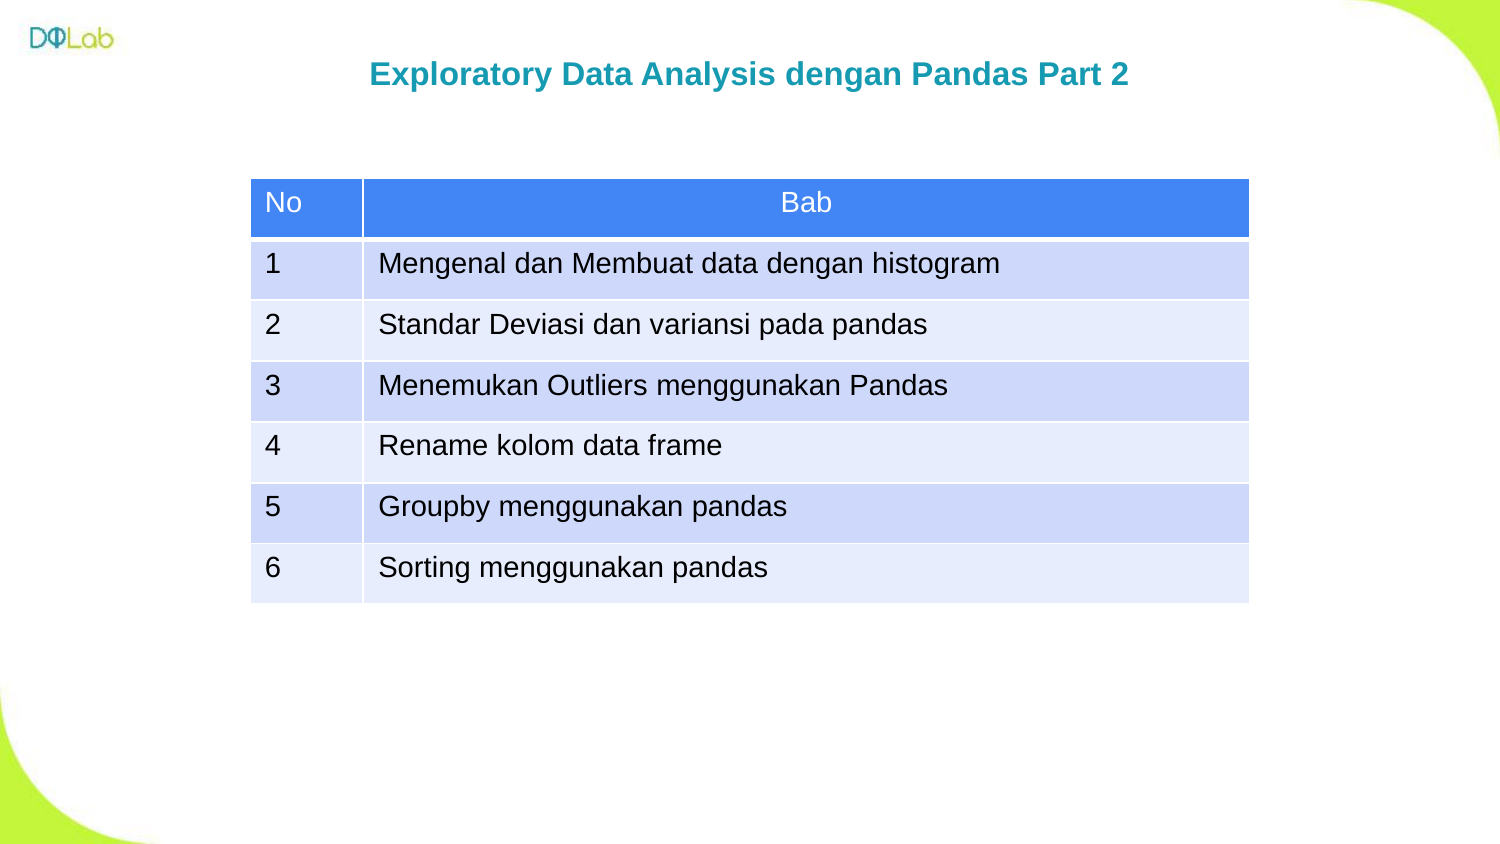

Exploratory Data Analysis dengan Pandas Part 2
| No | Bab |
| --- | --- |
| 1 | Mengenal dan Membuat data dengan histogram |
| 2 | Standar Deviasi dan variansi pada pandas |
| 3 | Menemukan Outliers menggunakan Pandas |
| 4 | Rename kolom data frame |
| 5 | Groupby menggunakan pandas |
| 6 | Sorting menggunakan pandas |